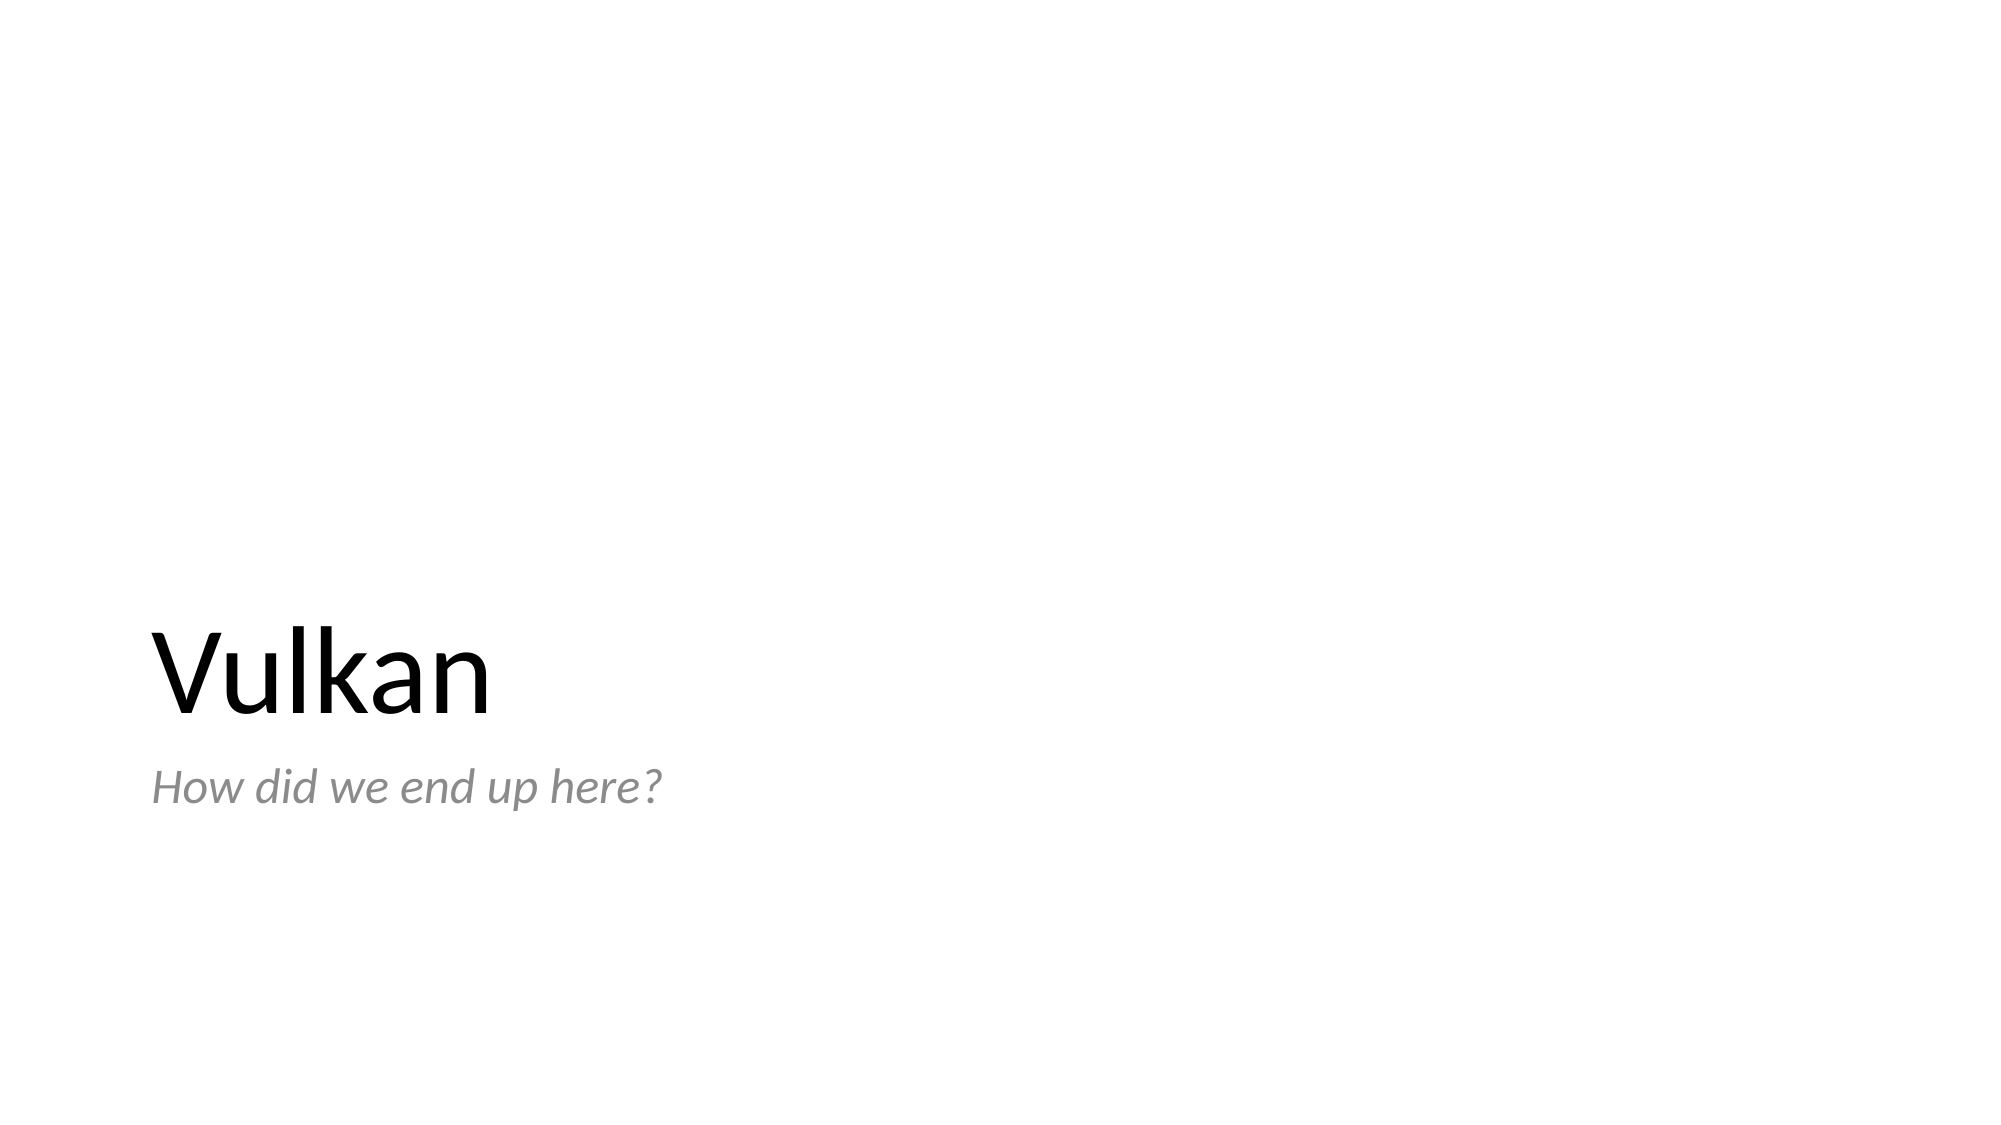

# Vulkan
How did we end up here?